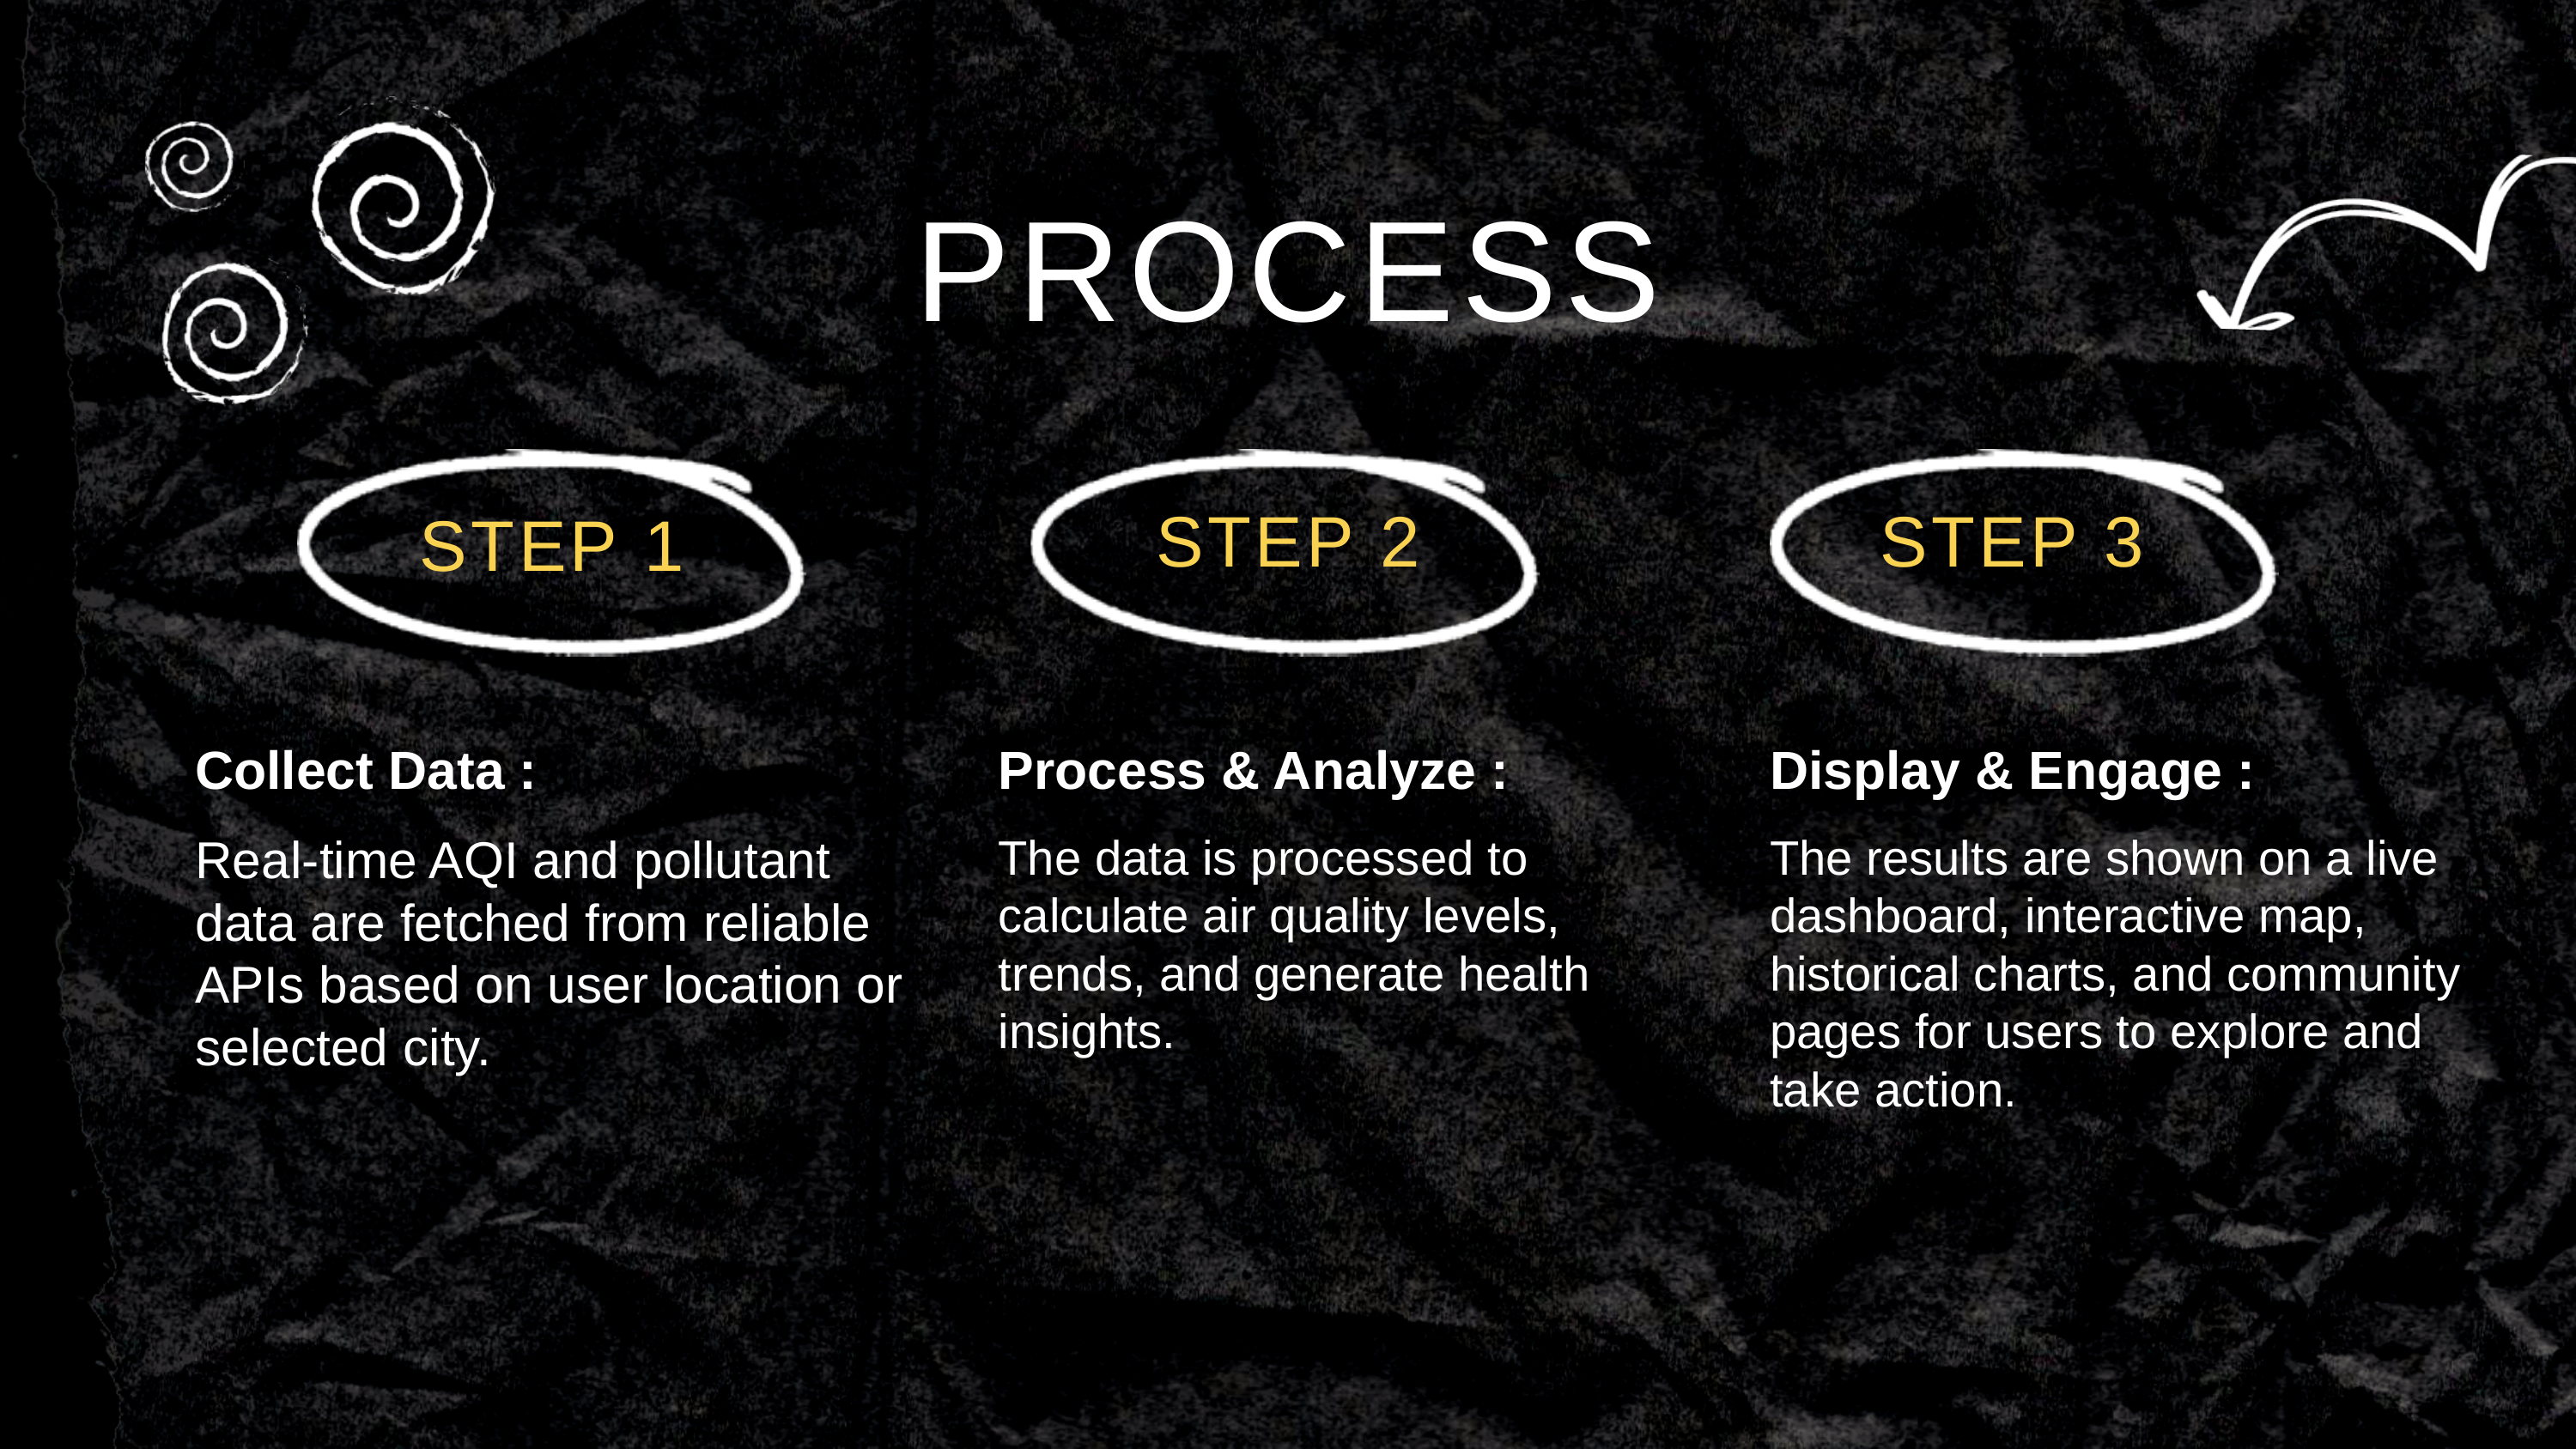

PROCESS

STEP 2
STEP 3
STEP 1
Collect Data :

Real-time AQI and pollutant data are fetched from reliable APIs based on user location or selected city.
Process & Analyze :

The data is processed to calculate air quality levels, trends, and generate health insights.
Display & Engage :

The results are shown on a live dashboard, interactive map, historical charts, and community pages for users to explore and take action.